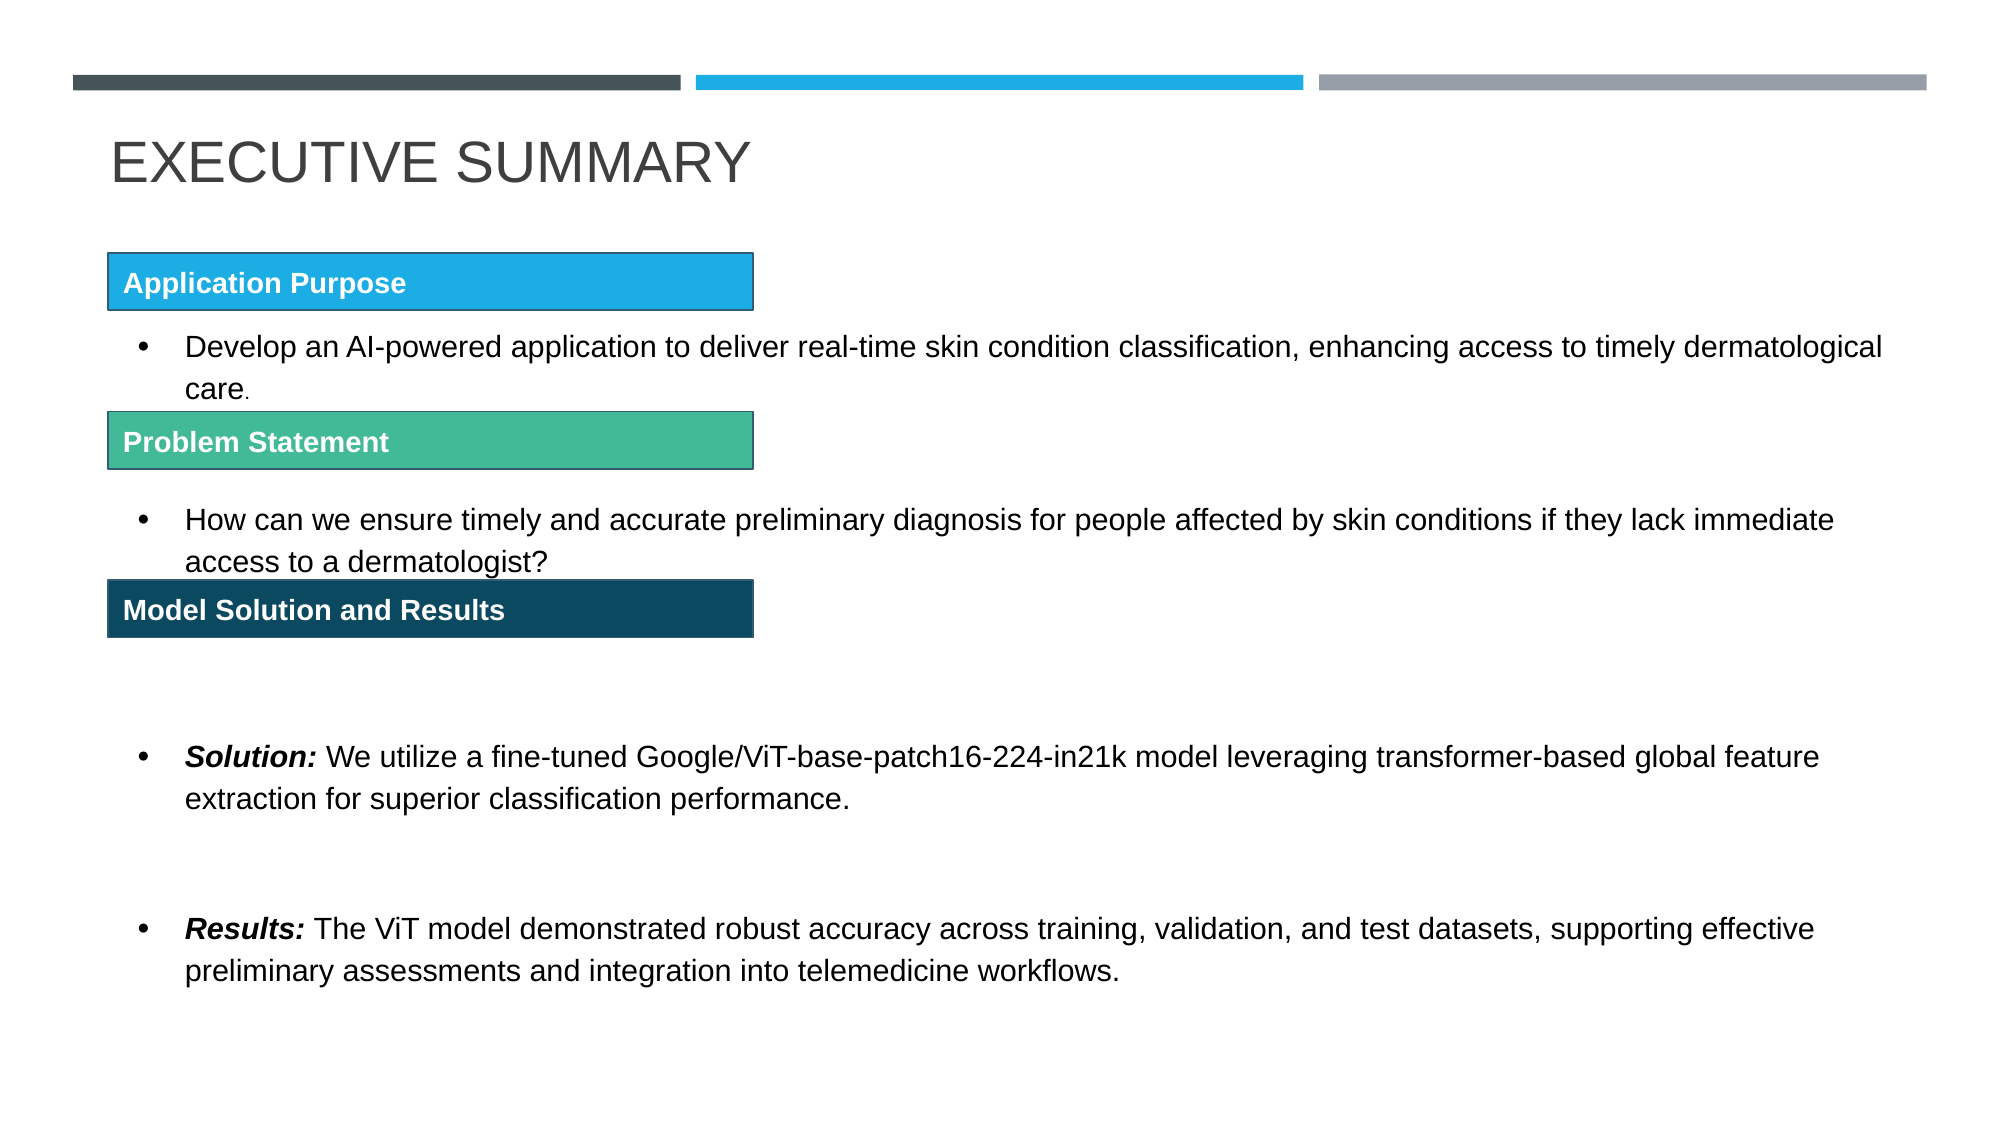

# EXECUTIVE SUMMARY
Application Purpose:
Develop an AI-powered application to deliver real-time skin condition classification, enhancing access to timely dermatological care.
Problem Statement:
How can we ensure timely and accurate preliminary diagnosis for people affected by skin conditions if they lack immediate access to a dermatologist?
Model Solution & Results:

Solution: We utilize a fine-tuned Google/ViT-base-patch16-224-in21k model leveraging transformer-based global feature extraction for superior classification performance.

Results: The ViT model demonstrated robust accuracy across training, validation, and test datasets, supporting effective preliminary assessments and integration into telemedicine workflows.

Application Purpose
Problem Statement
Model Solution and Results